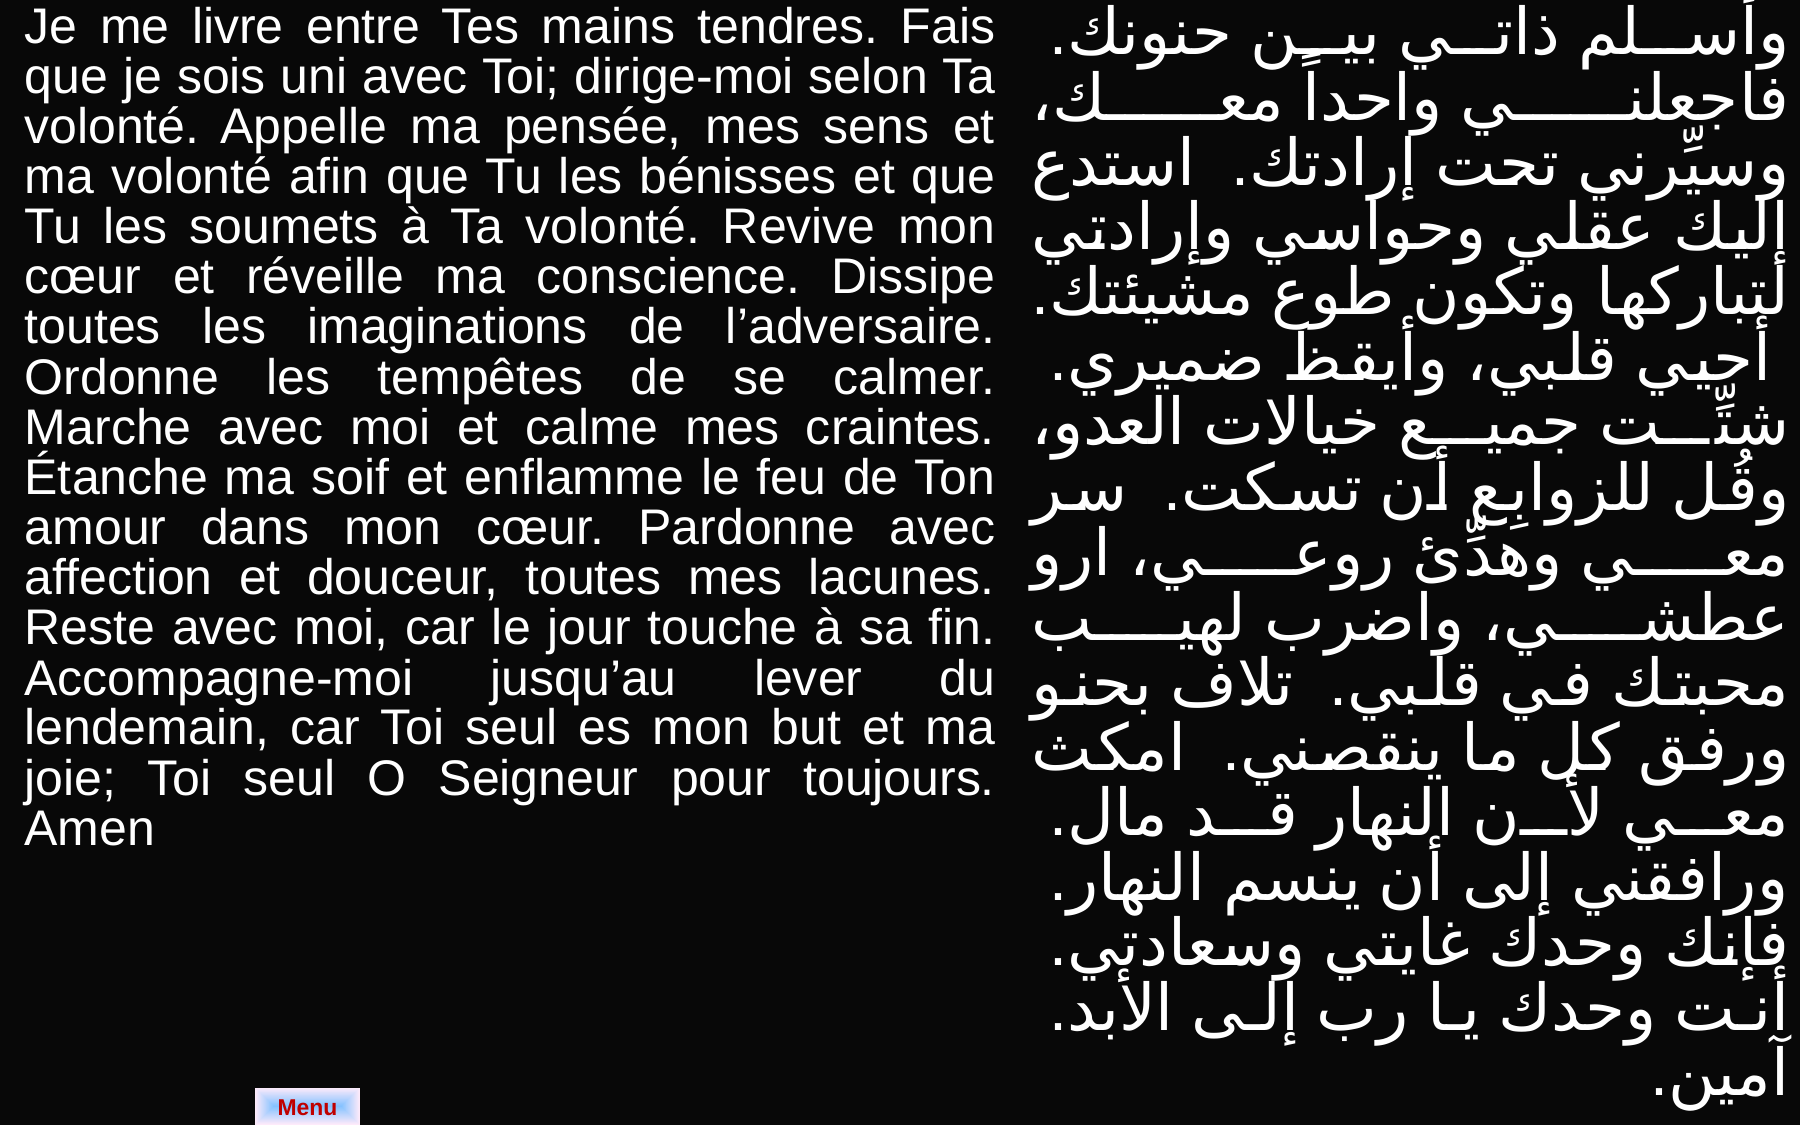

| Je me livre entre Tes mains tendres. Fais que je sois uni avec Toi; dirige-moi selon Ta volonté. Appelle ma pensée, mes sens et ma volonté afin que Tu les bénisses et que Tu les soumets à Ta volonté. Revive mon cœur et réveille ma conscience. Dissipe toutes les imaginations de l’adversaire. Ordonne les tempêtes de se calmer. Marche avec moi et calme mes craintes. Étanche ma soif et enflamme le feu de Ton amour dans mon cœur. Pardonne avec affection et douceur, toutes mes lacunes. Reste avec moi, car le jour touche à sa fin. Accompagne-moi jusqu’au lever du lendemain, car Toi seul es mon but et ma joie; Toi seul O Seigneur pour toujours. Amen | وأسلم ذاتي بين حنونك. فاجعلني واحداً معك، وسيِّرني تحت إرادتك. استدع إليك عقلي وحواسي وإرادتي لتباركها وتكون طوع مشيئتك. أحيي قلبي، وأيقظ ضميري. شتِّت جميع خيالات العدو، وقُل للزوابِع أن تسكت. سر معي وهدِّئ روعي، ارو عطشي، واضرب لهيب محبتك في قلبي. تلاف بحنو ورفق كل ما ينقصني. امكث معي لأن النهار قد مال. ورافقني إلى أن ينسم النهار. فإنك وحدك غايتي وسعادتي. أنت وحدك يا رب إلى الأبد. آمين. |
| --- | --- |

Menu